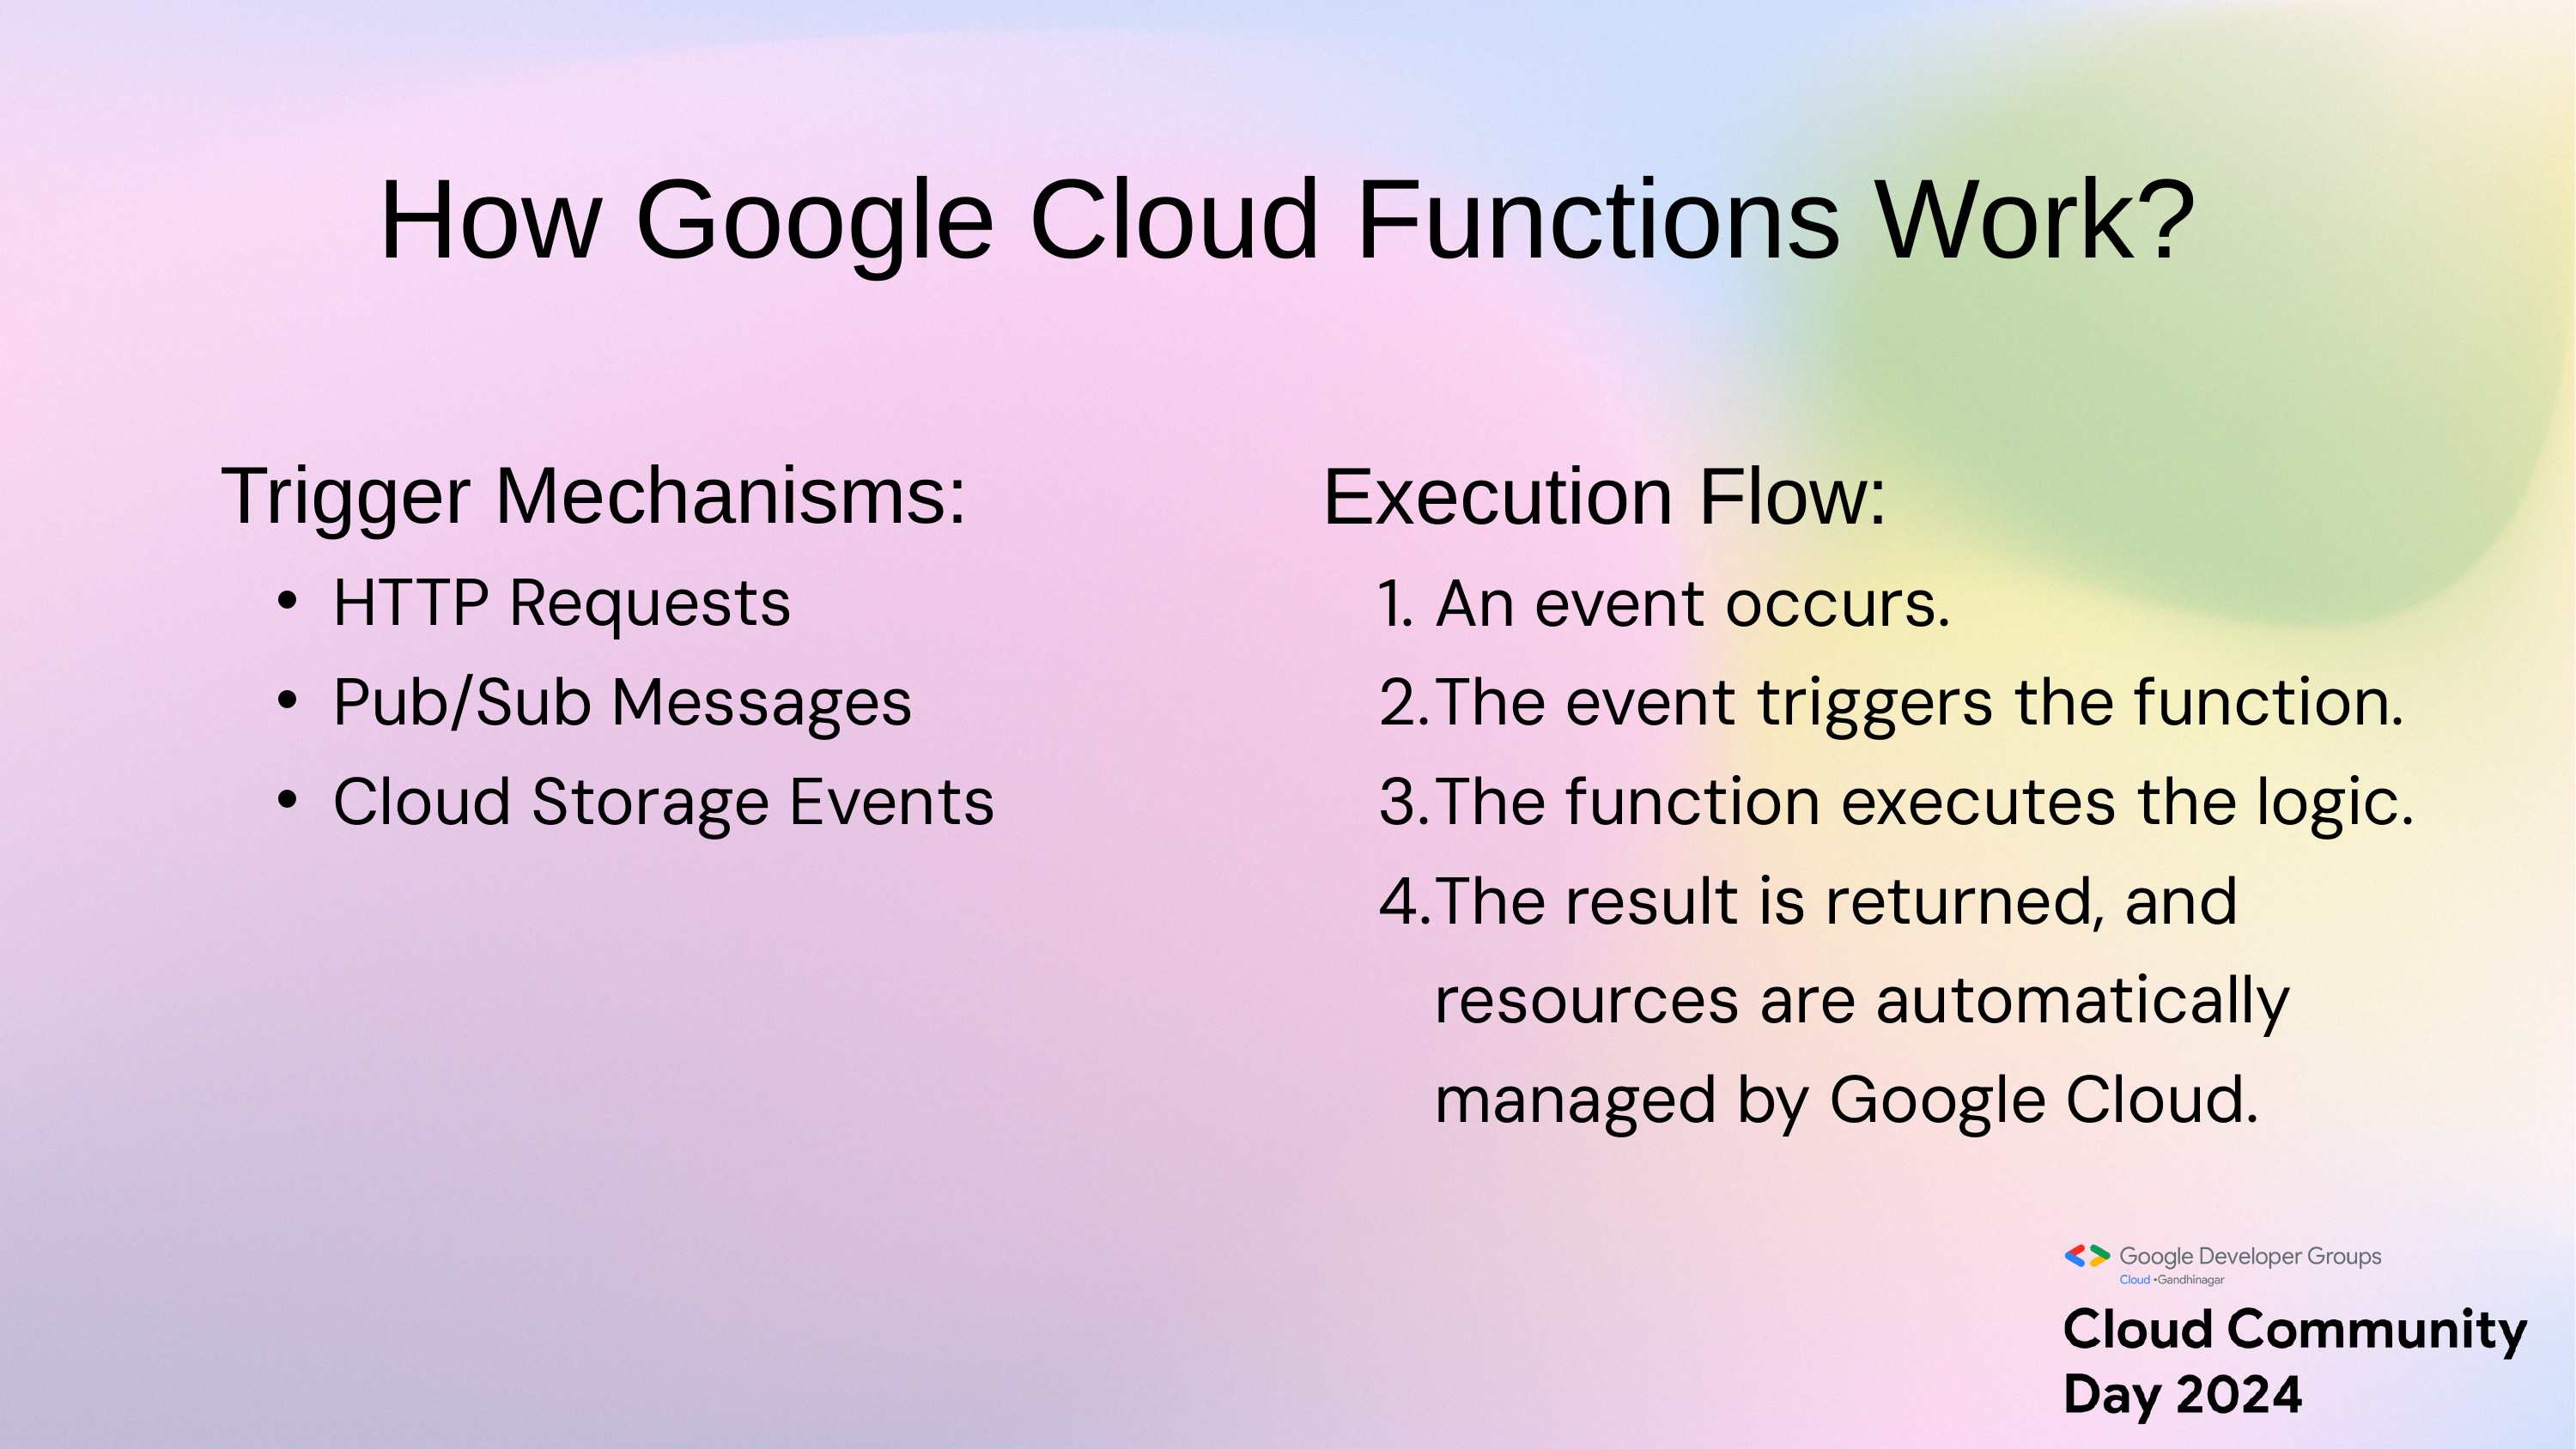

How Google Cloud Functions Work?
Trigger Mechanisms:
HTTP Requests
Pub/Sub Messages
Cloud Storage Events

Execution Flow:
An event occurs.
The event triggers the function.
The function executes the logic.
The result is returned, and resources are automatically managed by Google Cloud.